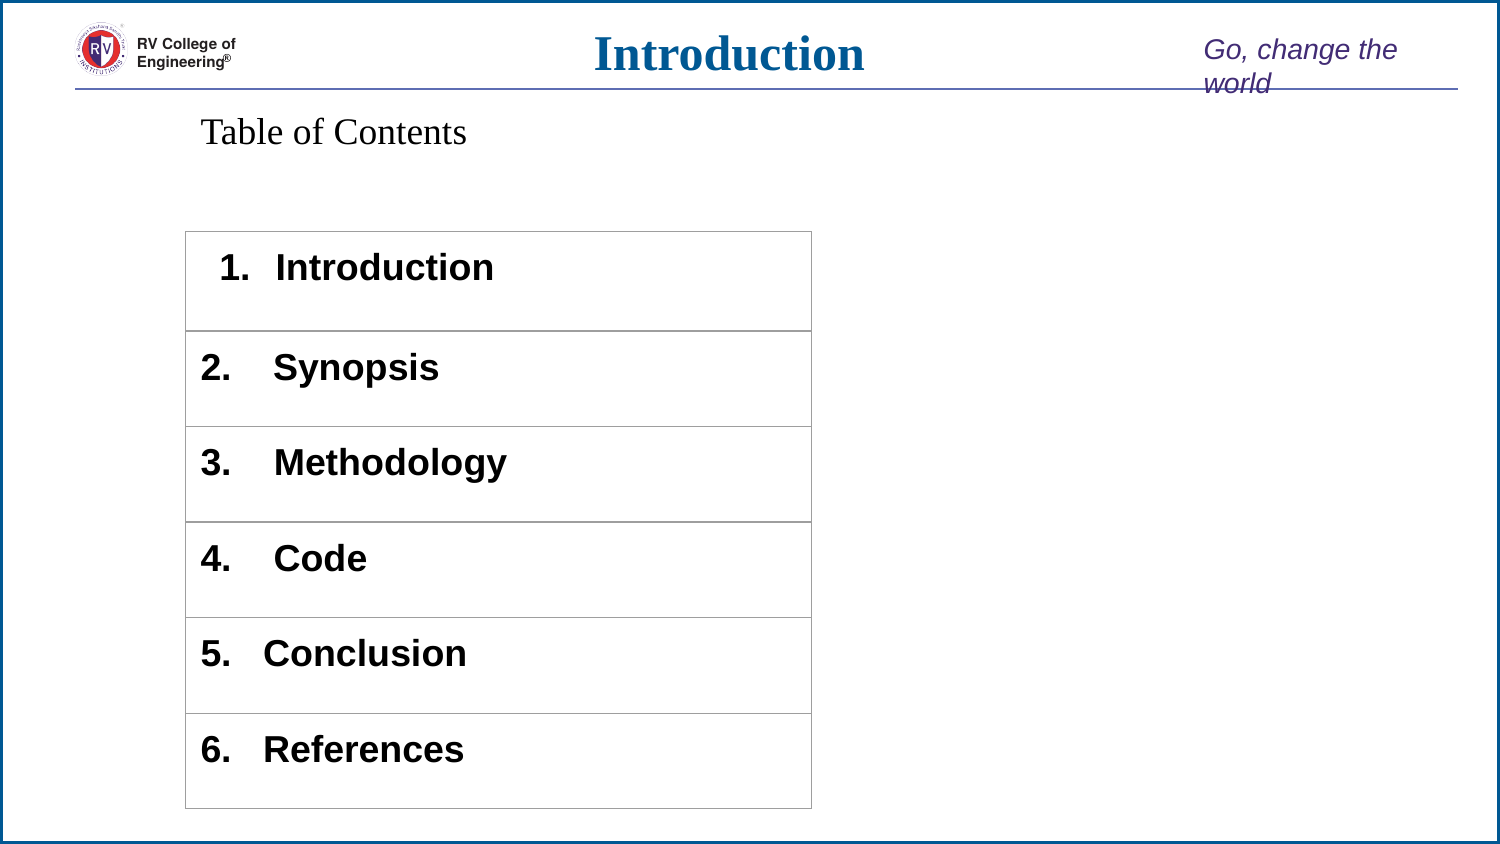

# Introduction
Table of Contents
| Introduction |
| --- |
| 2. Synopsis |
| 3. Methodology |
| 4. Code |
| 5. Conclusion |
| 6. References |